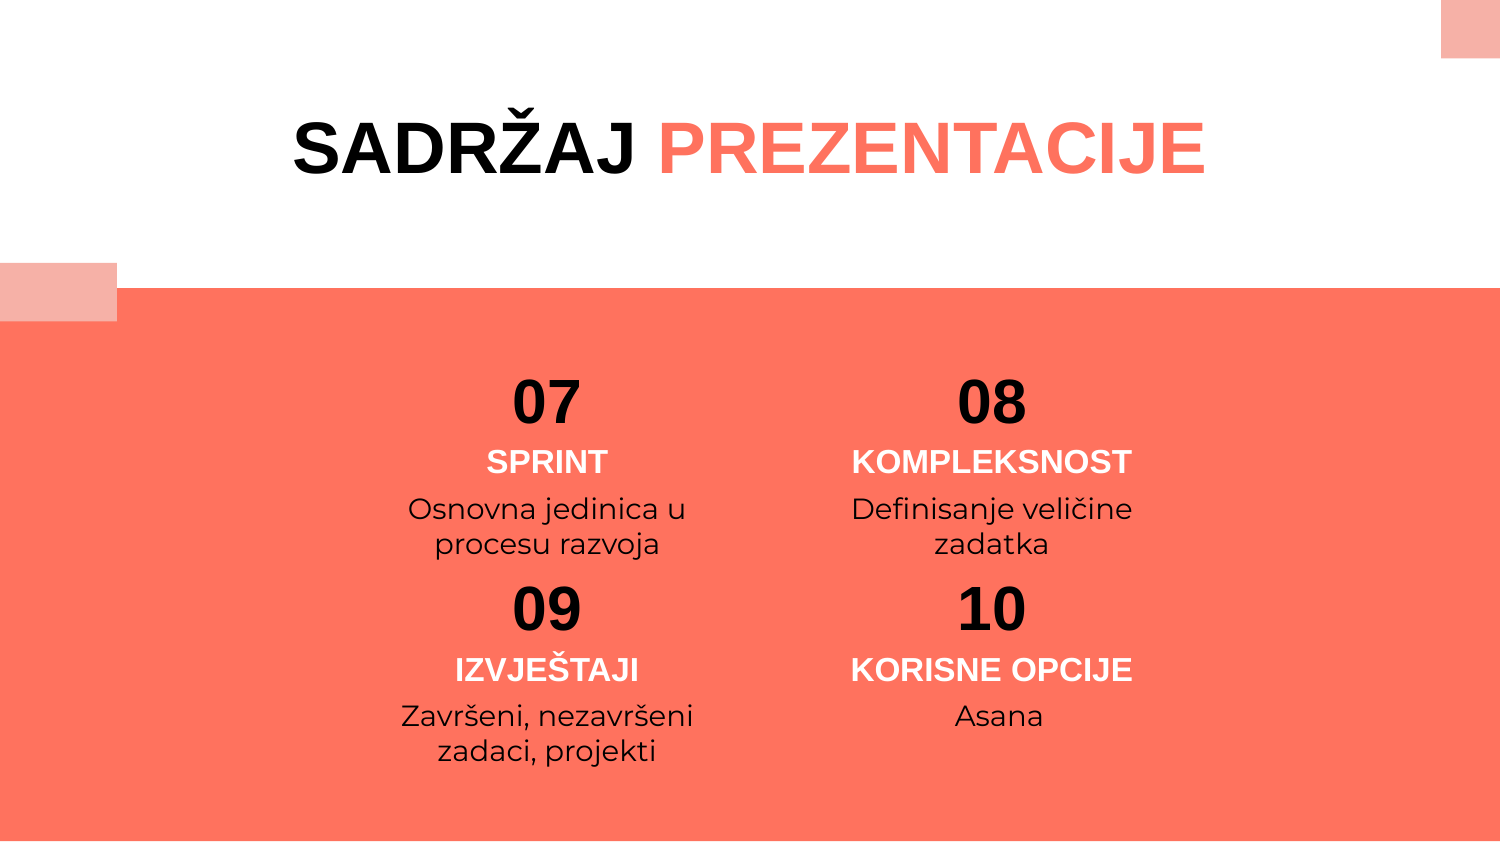

SADRŽAJ PREZENTACIJE
07
08
# SPRINT
KOMPLEKSNOST
Osnovna jedinica u procesu razvoja
Definisanje veličine zadatka

09
10
IZVJEŠTAJI
KORISNE OPCIJE
Završeni, nezavršeni zadaci, projekti

Asana